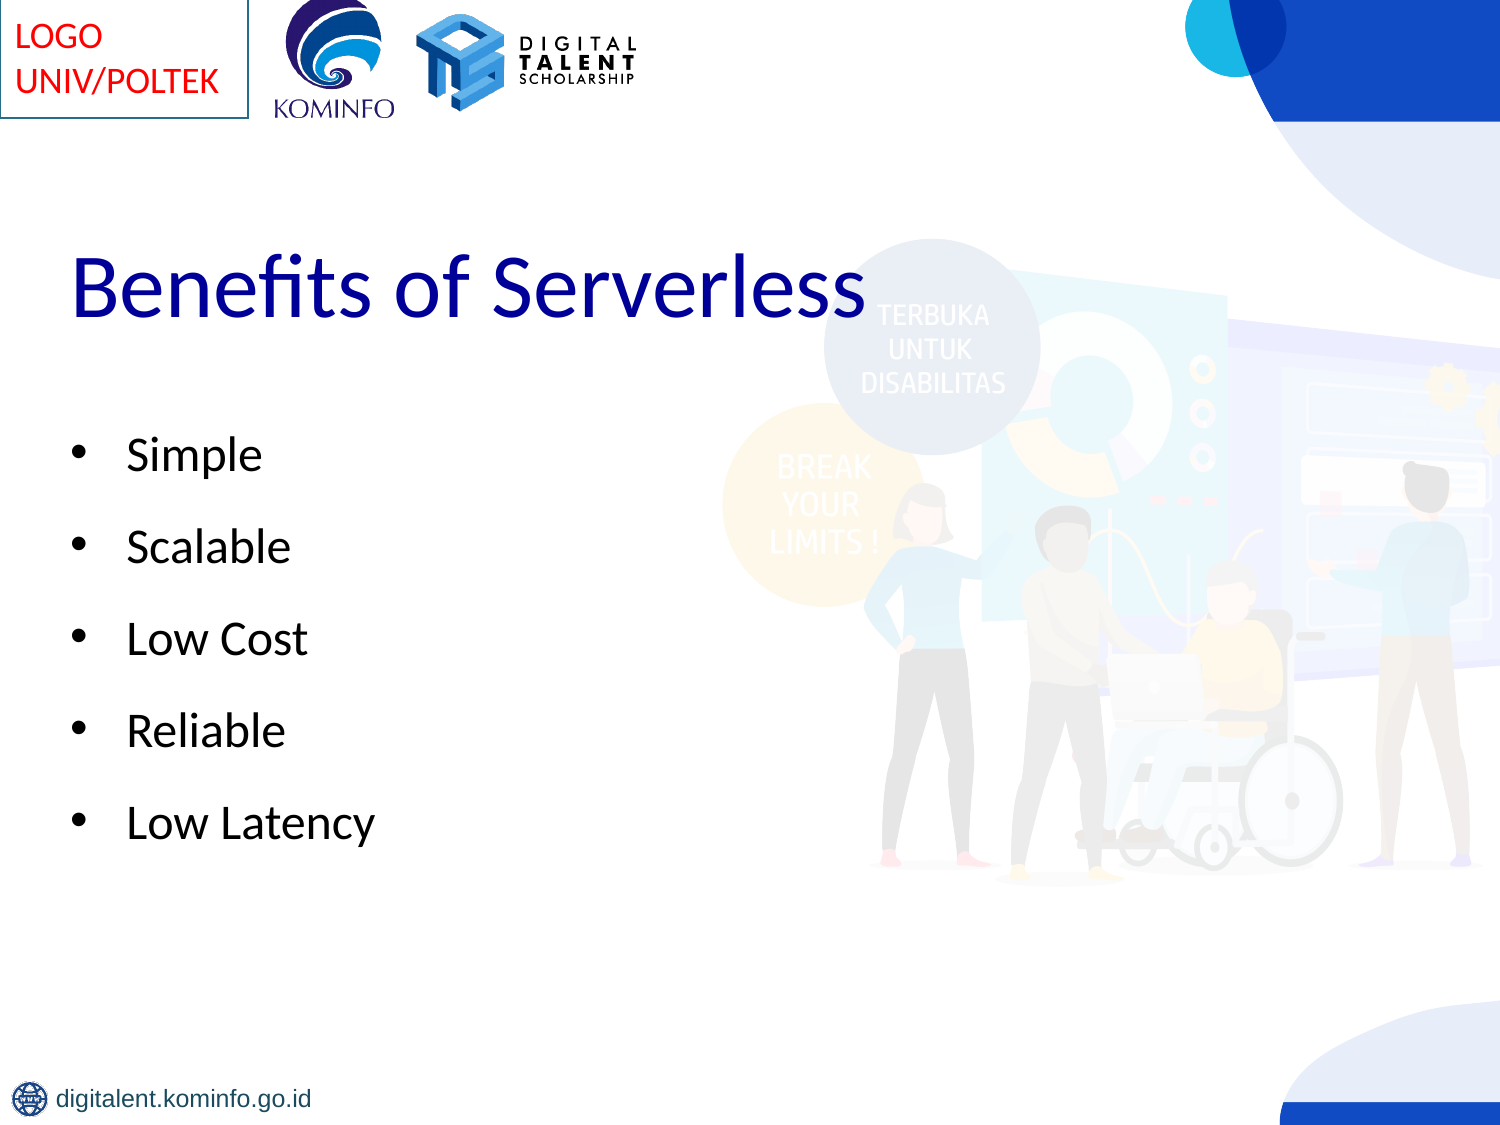

# Benefits of Serverless
Simple
Scalable
Low Cost
Reliable
Low Latency